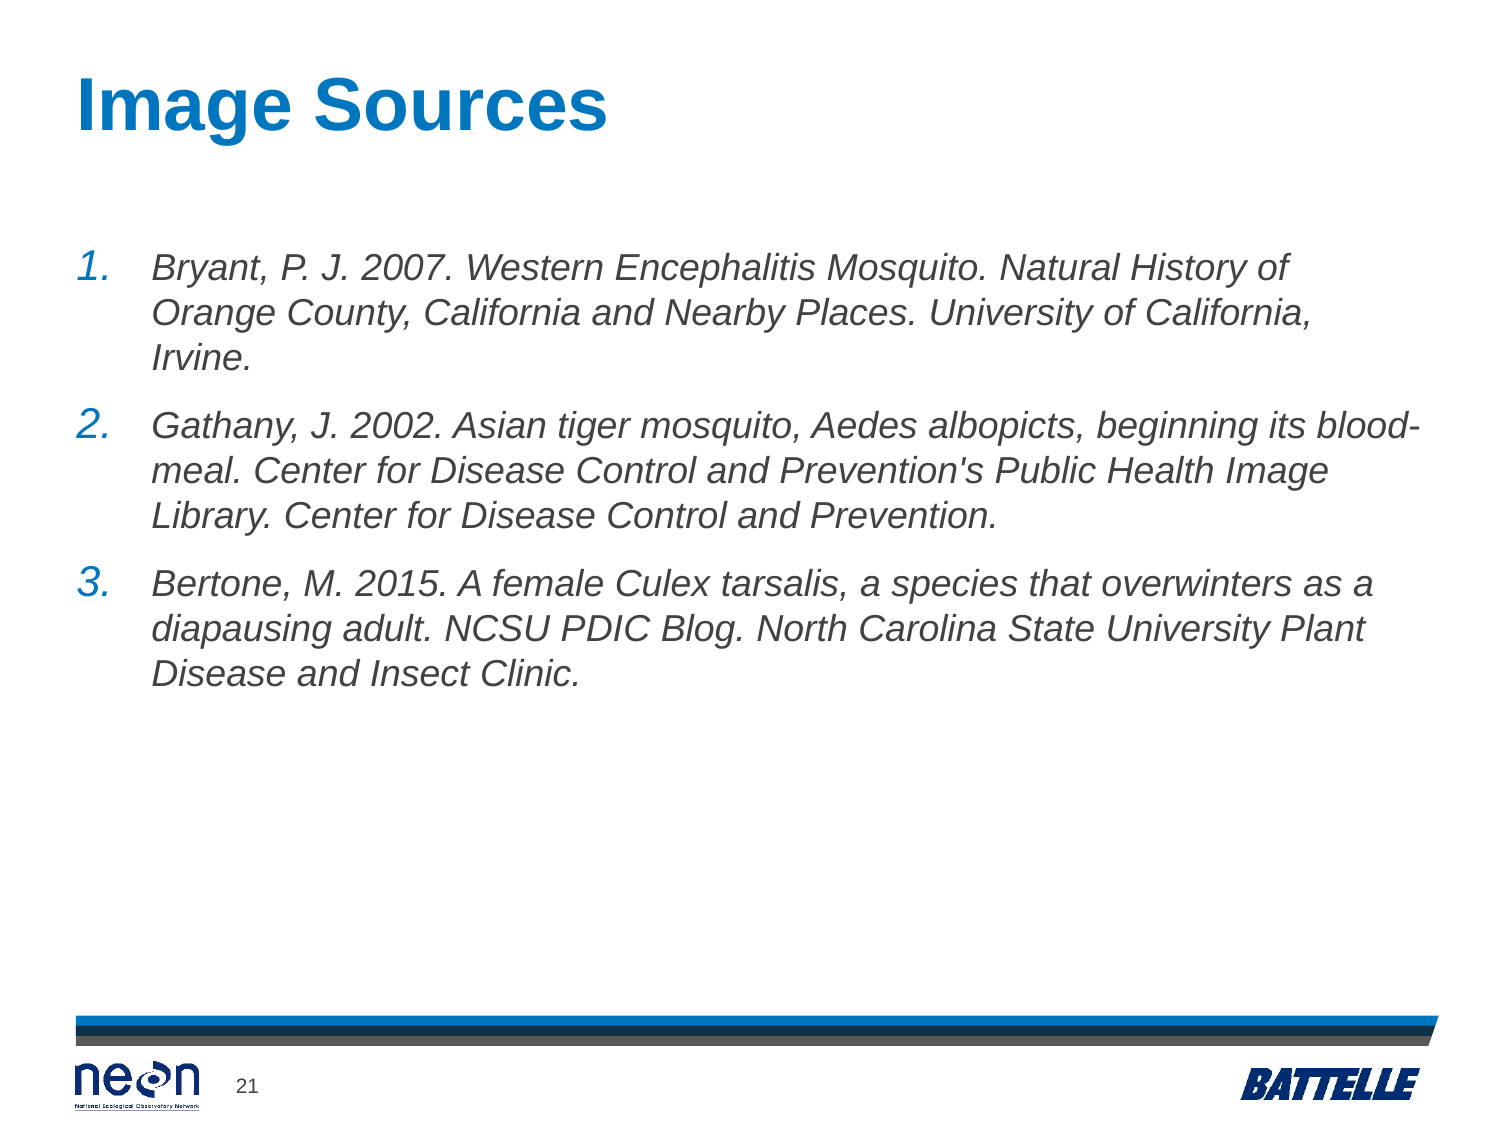

# Image Sources
Bryant, P. J. 2007. Western Encephalitis Mosquito. Natural History of Orange County, California and Nearby Places. University of California, Irvine.
Gathany, J. 2002. Asian tiger mosquito, Aedes albopicts, beginning its blood-meal. Center for Disease Control and Prevention's Public Health Image Library. Center for Disease Control and Prevention.
Bertone, M. 2015. A female Culex tarsalis, a species that overwinters as a diapausing adult. NCSU PDIC Blog. North Carolina State University Plant Disease and Insect Clinic.
21